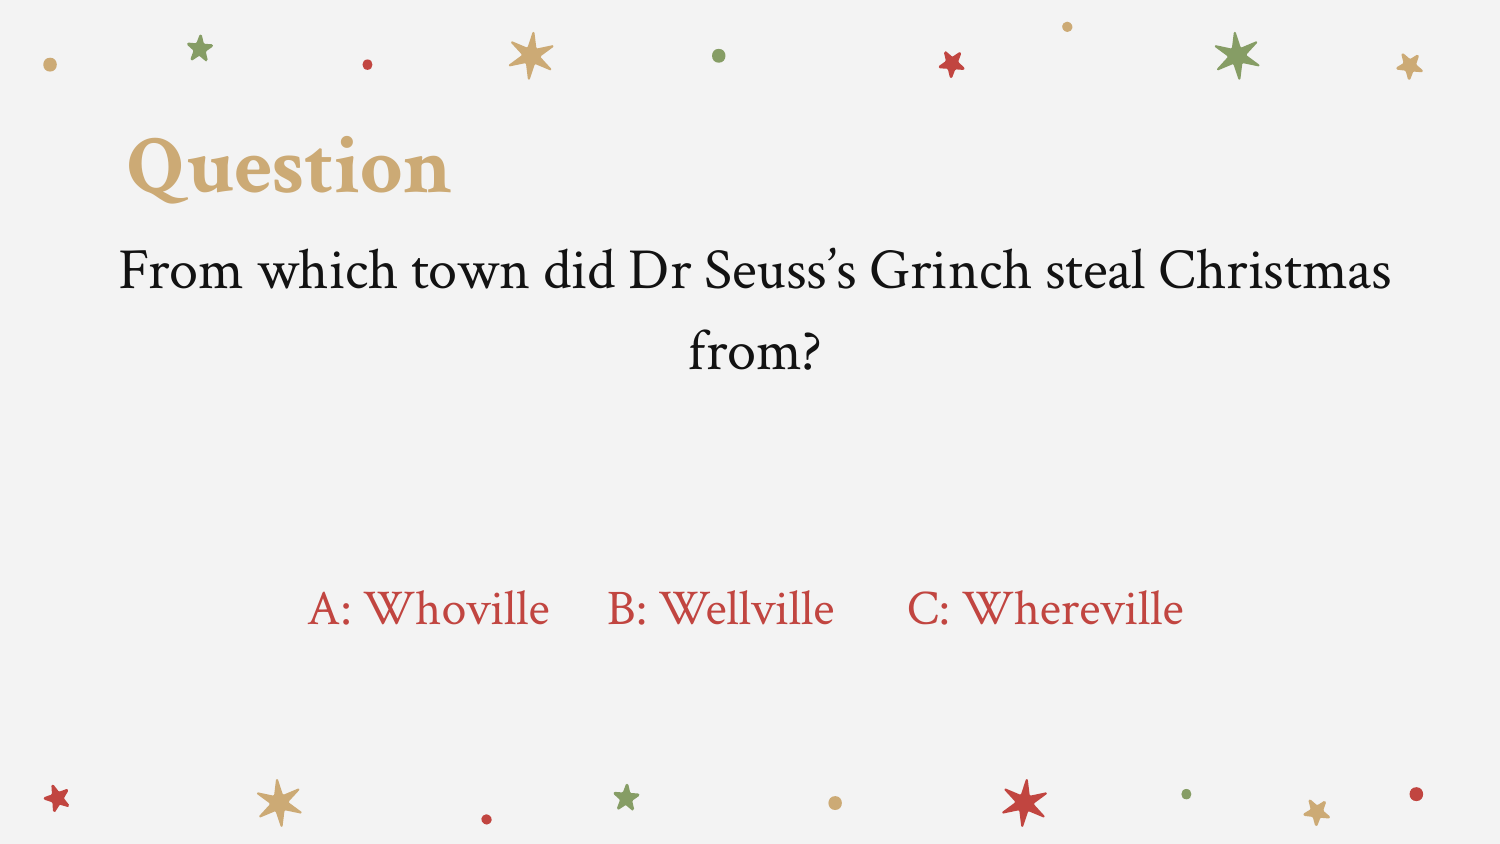

# Question
From which town did Dr Seuss’s Grinch steal Christmas from?
A: Whoville	B: Wellville	C: Whereville